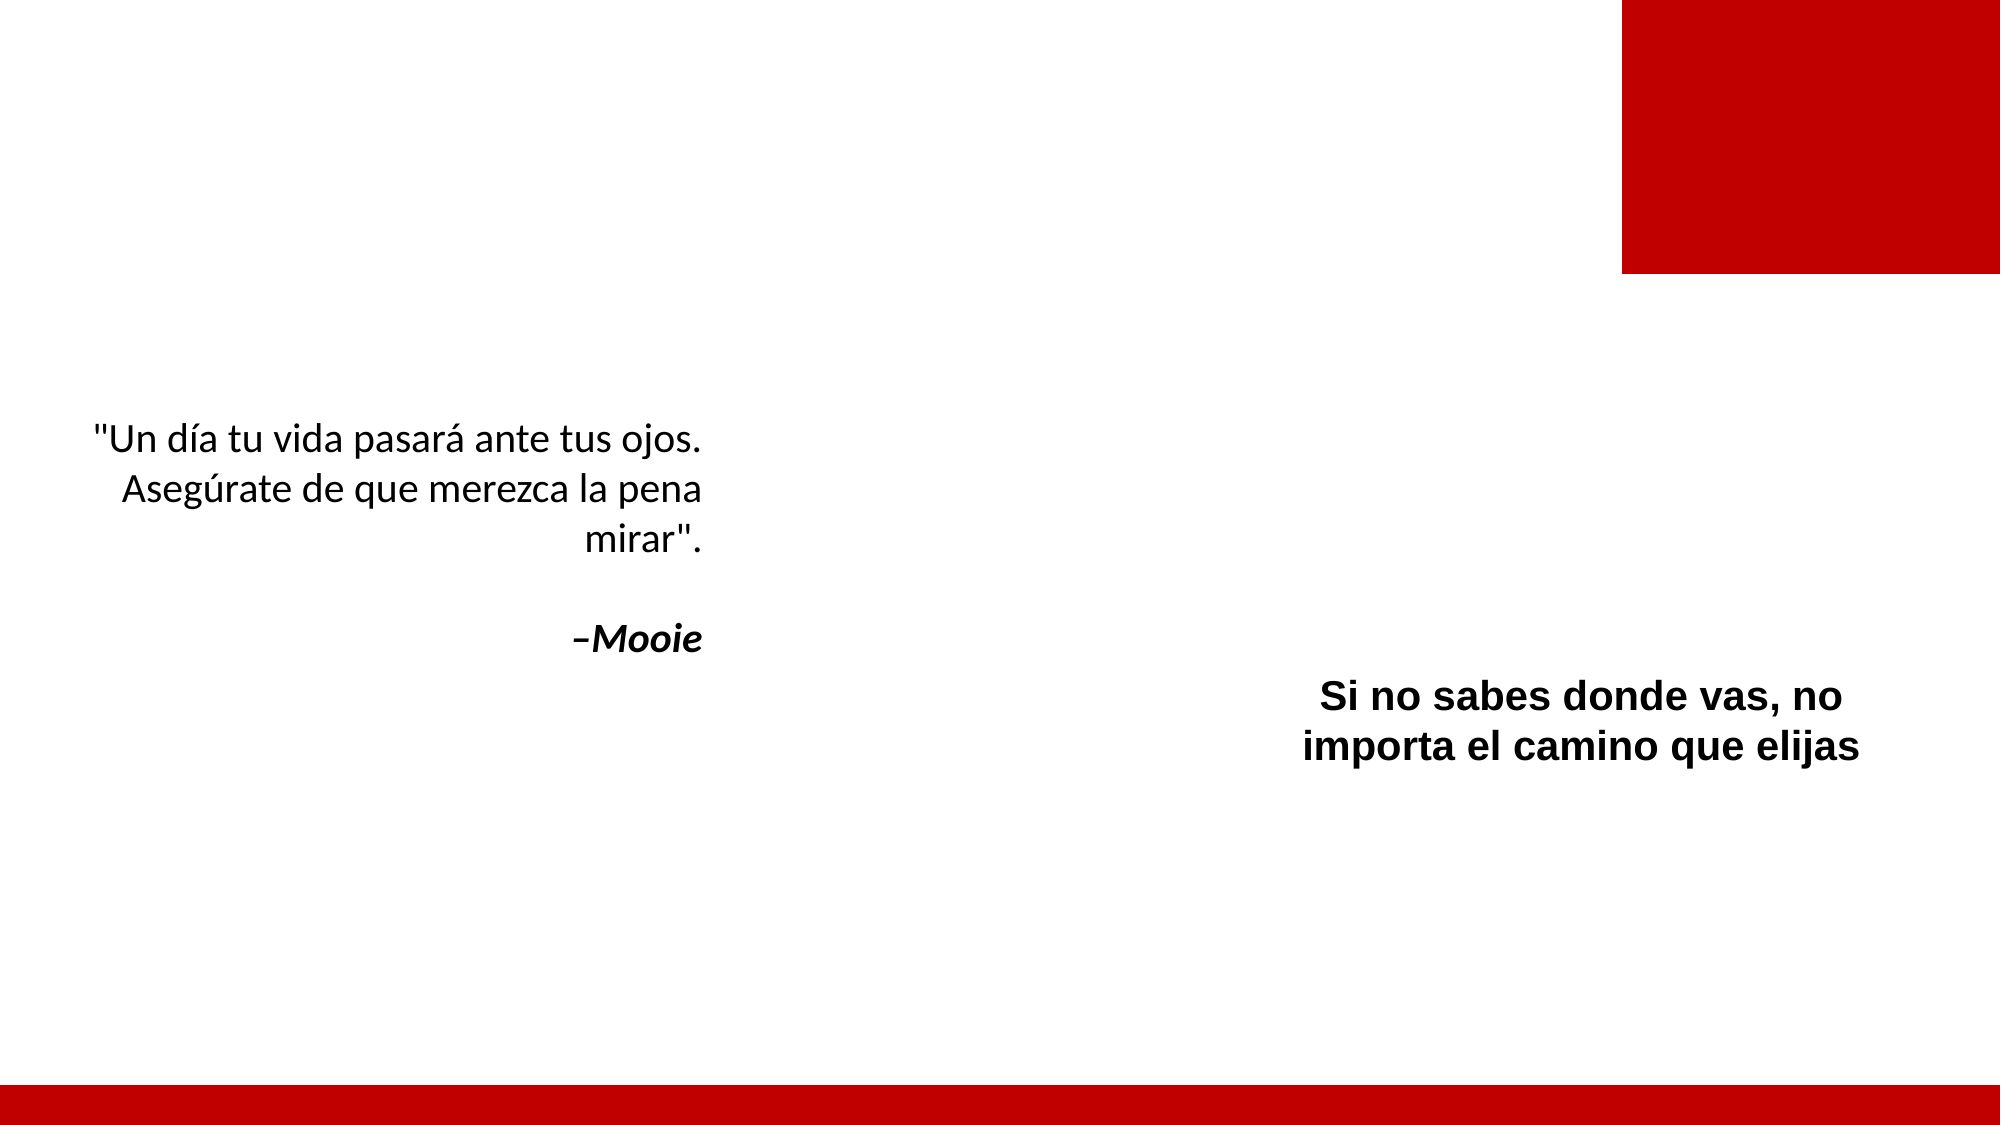

"Un día tu vida pasará ante tus ojos. Asegúrate de que merezca la pena mirar".

–Mooie
Si no sabes donde vas, no importa el camino que elijas